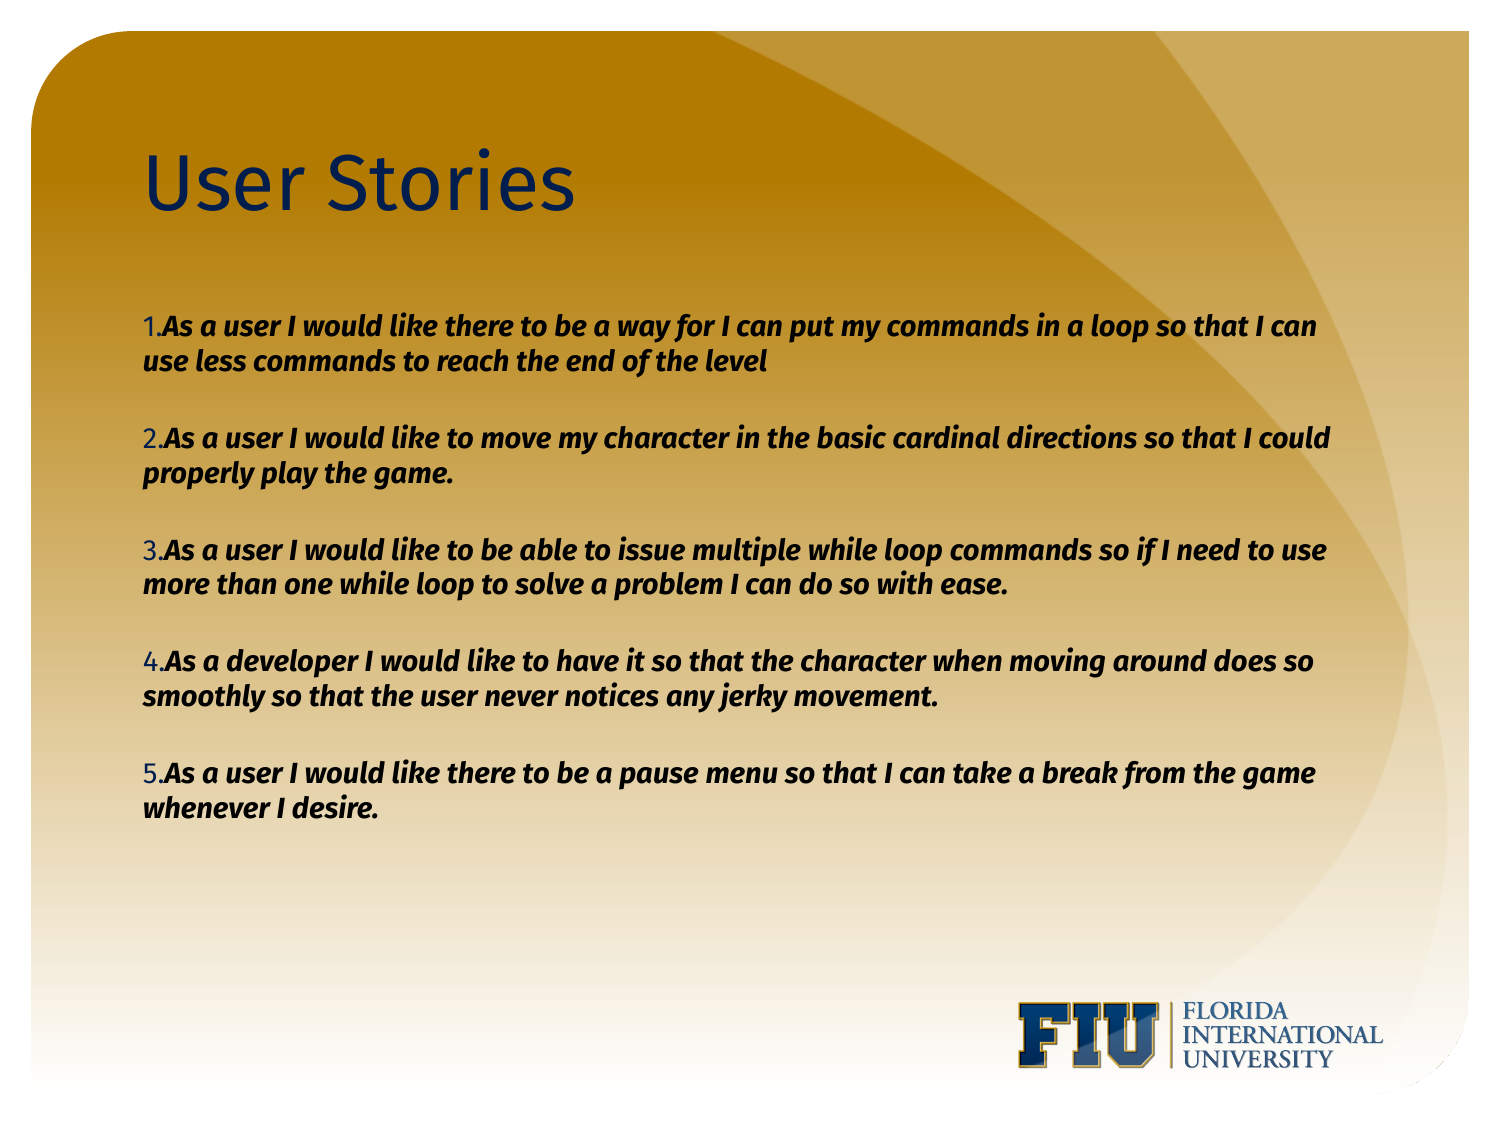

# User Stories
1.As a user I would like there to be a way for I can put my commands in a loop so that I can use less commands to reach the end of the level
2.As a user I would like to move my character in the basic cardinal directions so that I could properly play the game.
3.As a user I would like to be able to issue multiple while loop commands so if I need to use more than one while loop to solve a problem I can do so with ease.
4.As a developer I would like to have it so that the character when moving around does so smoothly so that the user never notices any jerky movement.
5.As a user I would like there to be a pause menu so that I can take a break from the game whenever I desire.